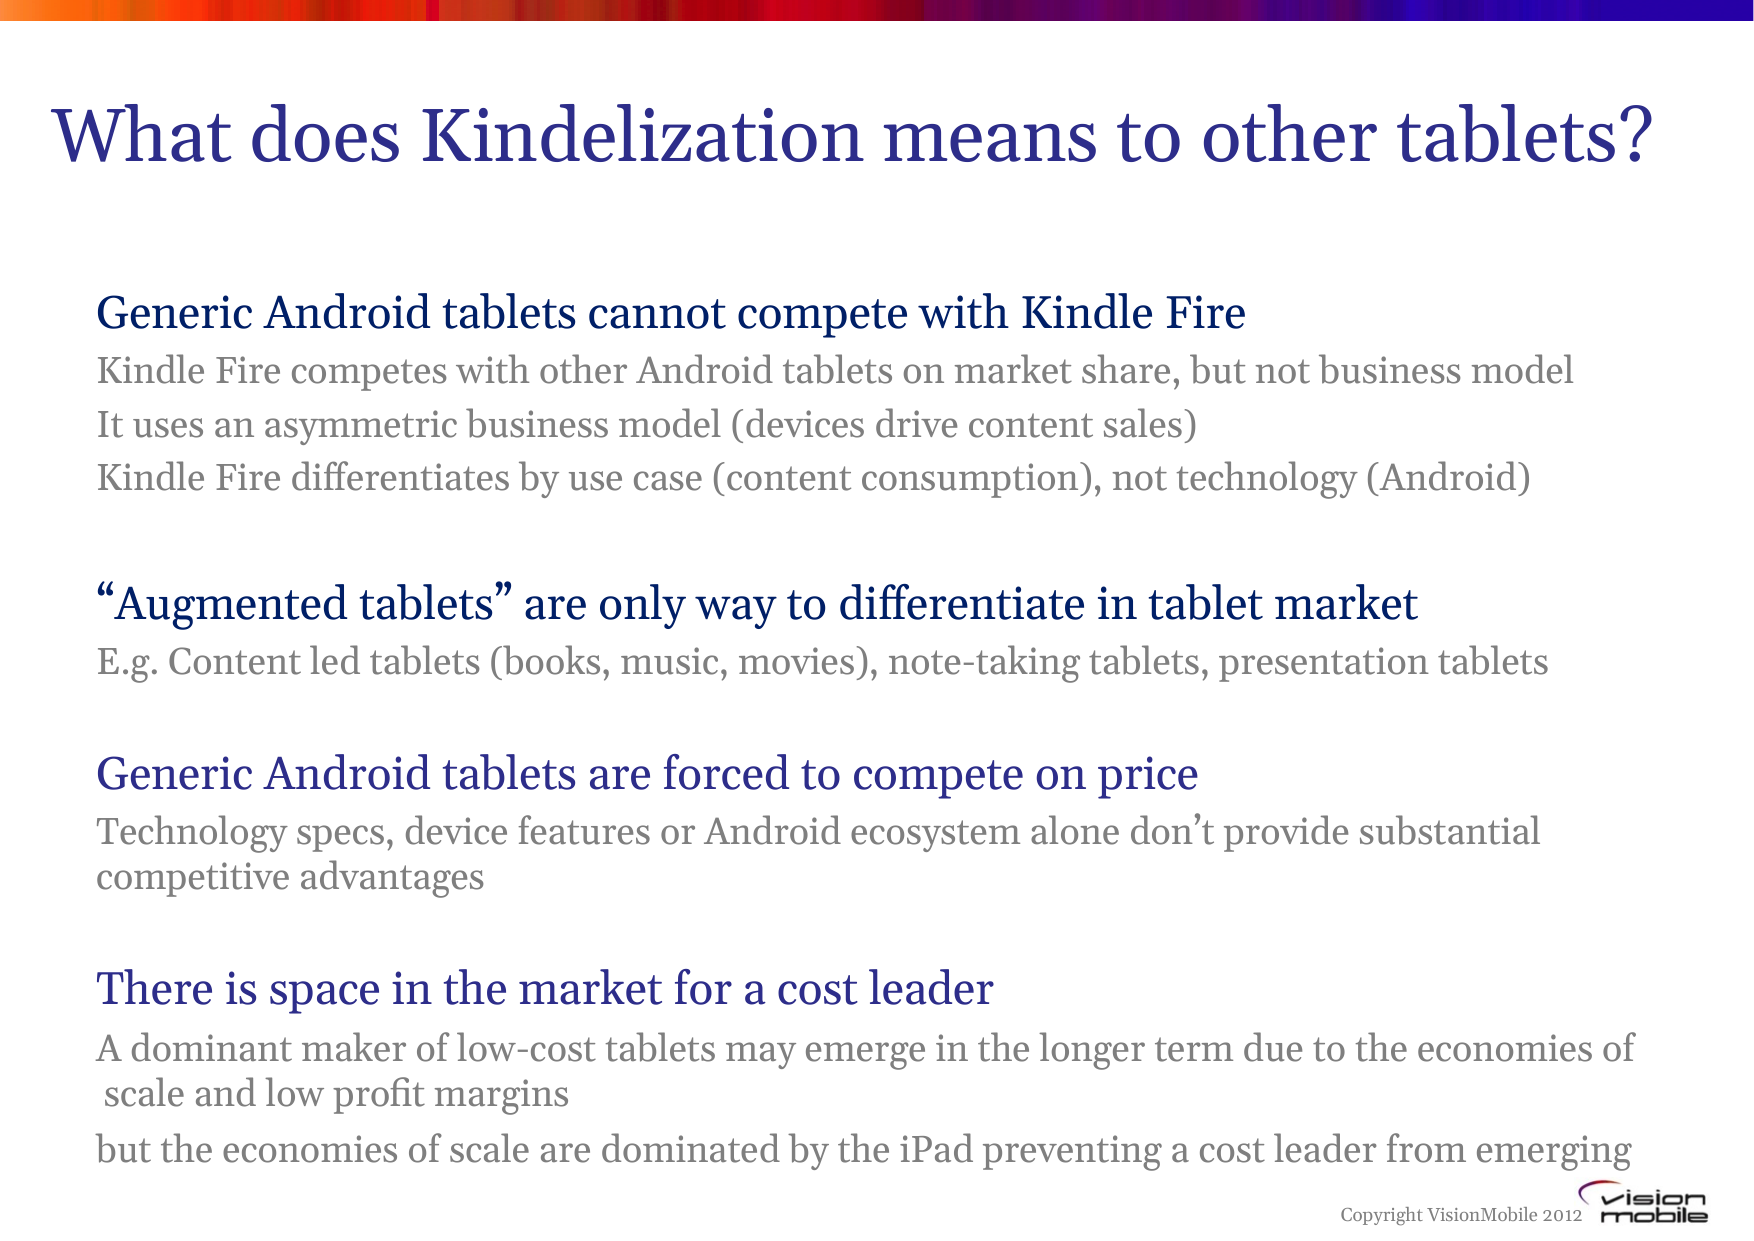

# What does Kindelization means to other tablets?
Generic Android tablets cannot compete with Kindle Fire
Kindle Fire competes with other Android tablets on market share, but not business model
It uses an asymmetric business model (devices drive content sales)
Kindle Fire differentiates by use case (content consumption), not technology (Android)

“Augmented tablets” are only way to differentiate in tablet market
E.g. Content led tablets (books, music, movies), note-taking tablets, presentation tablets

Generic Android tablets are forced to compete on price
Technology specs, device features or Android ecosystem alone don’t provide substantial competitive advantages

There is space in the market for a cost leader
A dominant maker of low-cost tablets may emerge in the longer term due to the economies of scale and low profit margins
but the economies of scale are dominated by the iPad preventing a cost leader from emerging